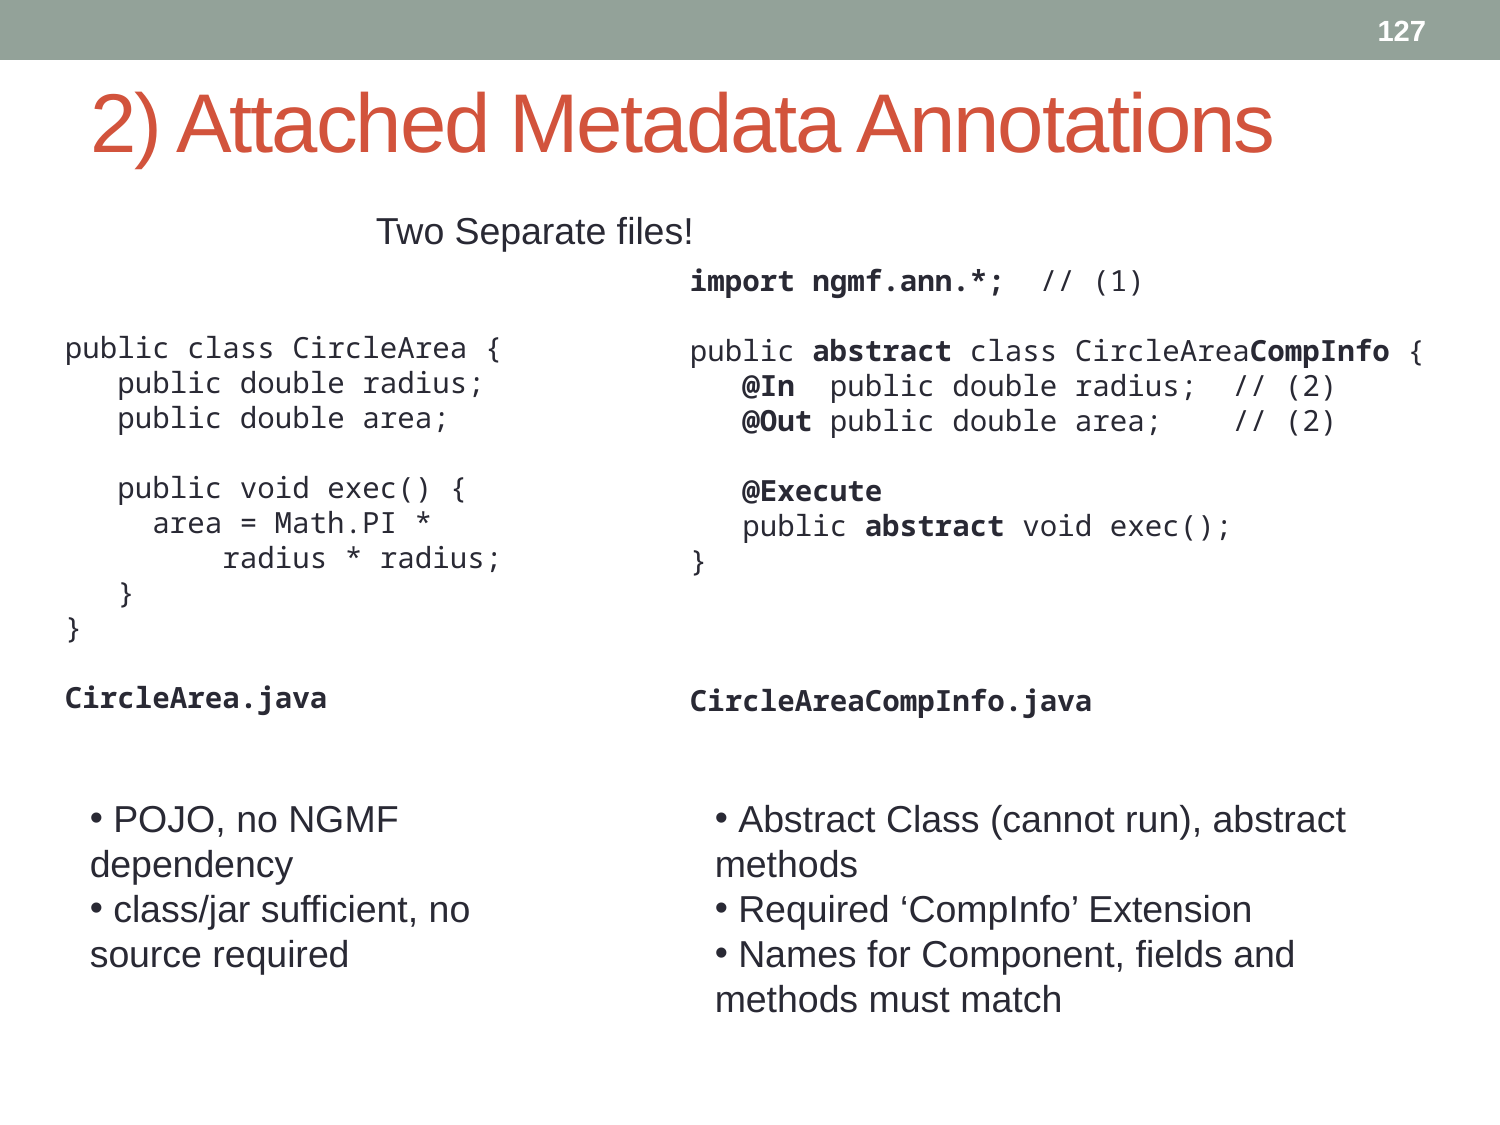

127
# 2) Attached Metadata Annotations
Two Separate files!
import ngmf.ann.*;  // (1)

public abstract class CircleAreaCompInfo {
   @In  public double radius;  // (2)
   @Out public double area;    // (2)

   @Execute
   public abstract void exec();
}

CircleAreaCompInfo.java

public class CircleArea {
   public double radius;
   public double area;

   public void exec() {
     area = Math.PI *
         radius * radius;
   }
}

CircleArea.java

 POJO, no NGMF dependency
 class/jar sufficient, no source required
 Abstract Class (cannot run), abstract methods
 Required ‘CompInfo’ Extension
 Names for Component, fields and methods must match